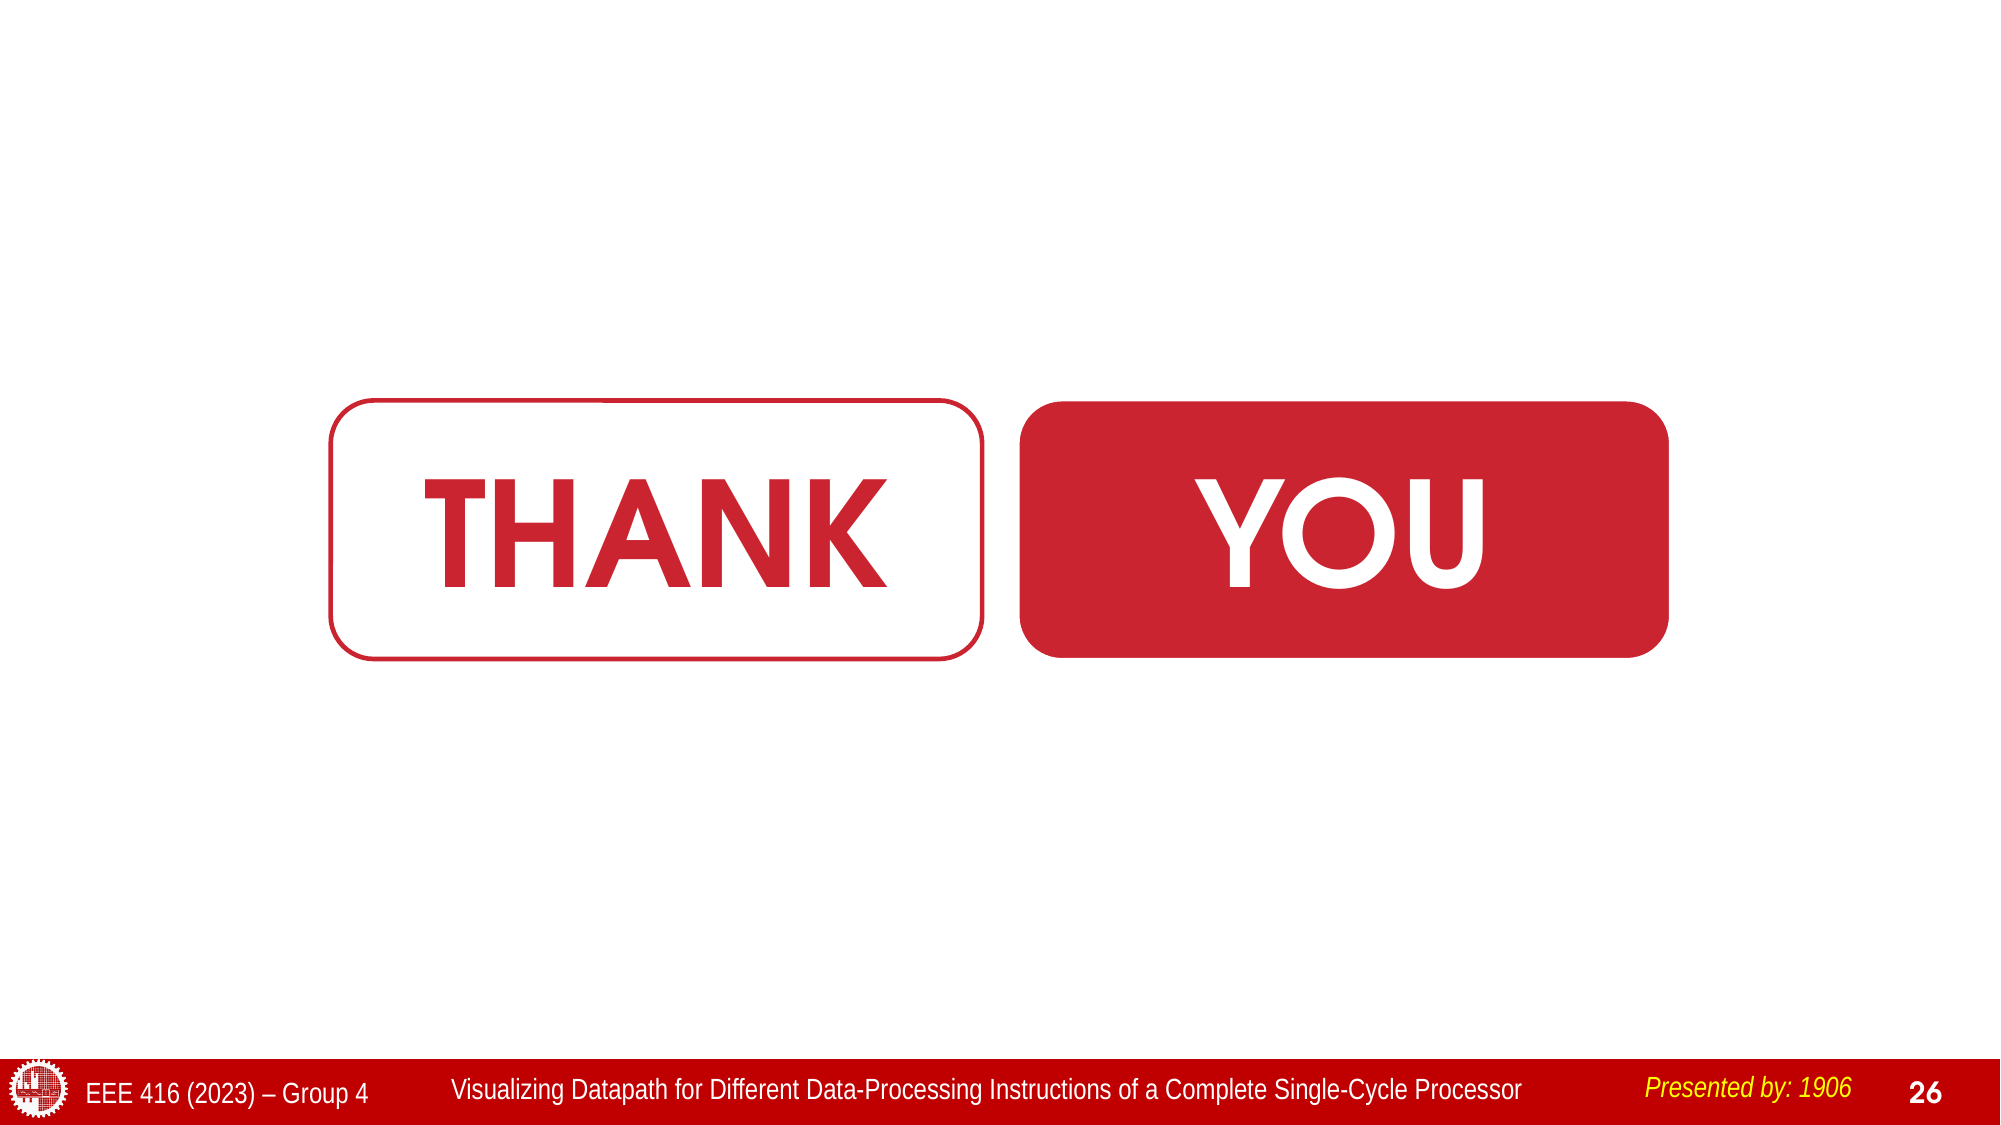

YOU
THANK
Presented by: 1906
Visualizing Datapath for Different Data-Processing Instructions of a Complete Single-Cycle Processor
EEE 416 (2023) – Group 4
26